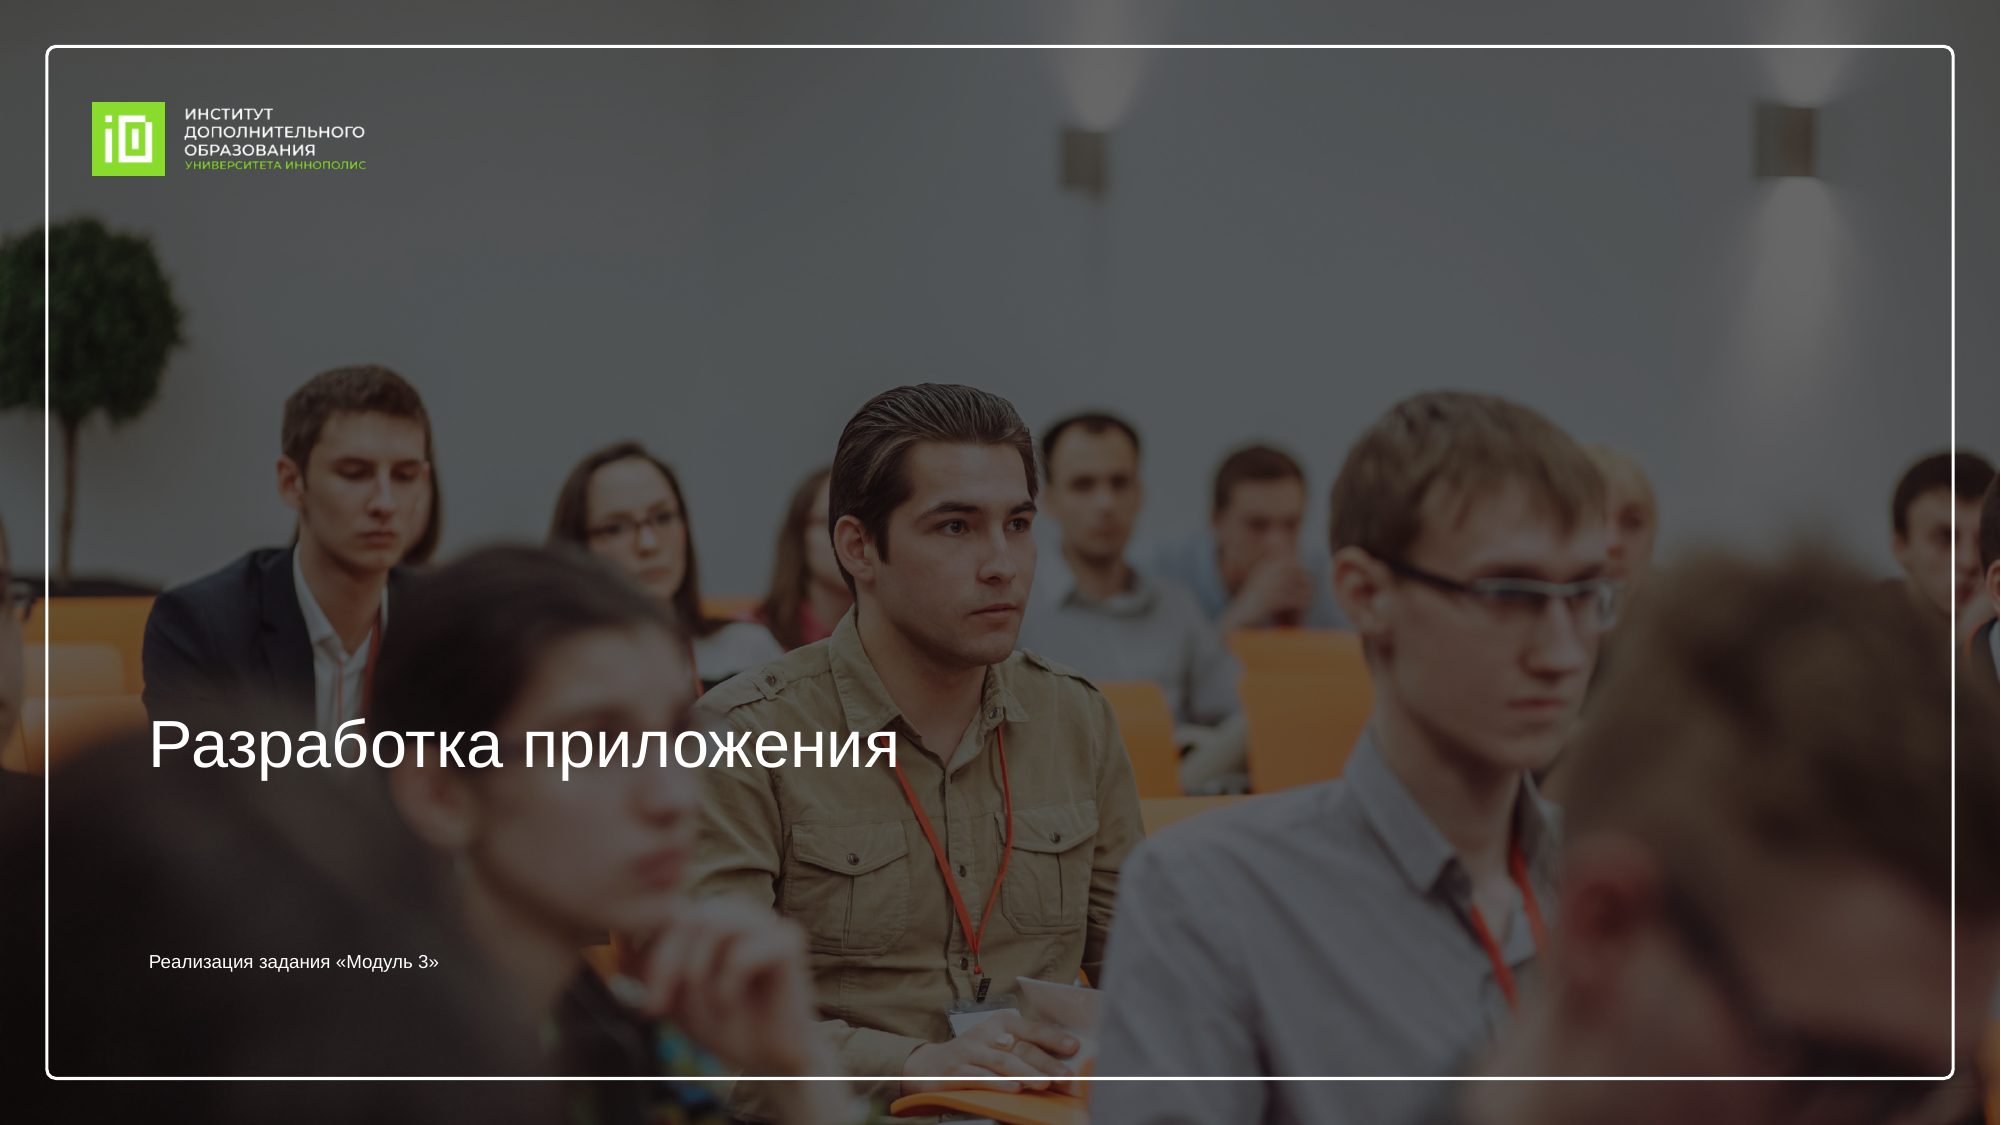

# Разработка приложения
Реализация задания «Модуль 3»